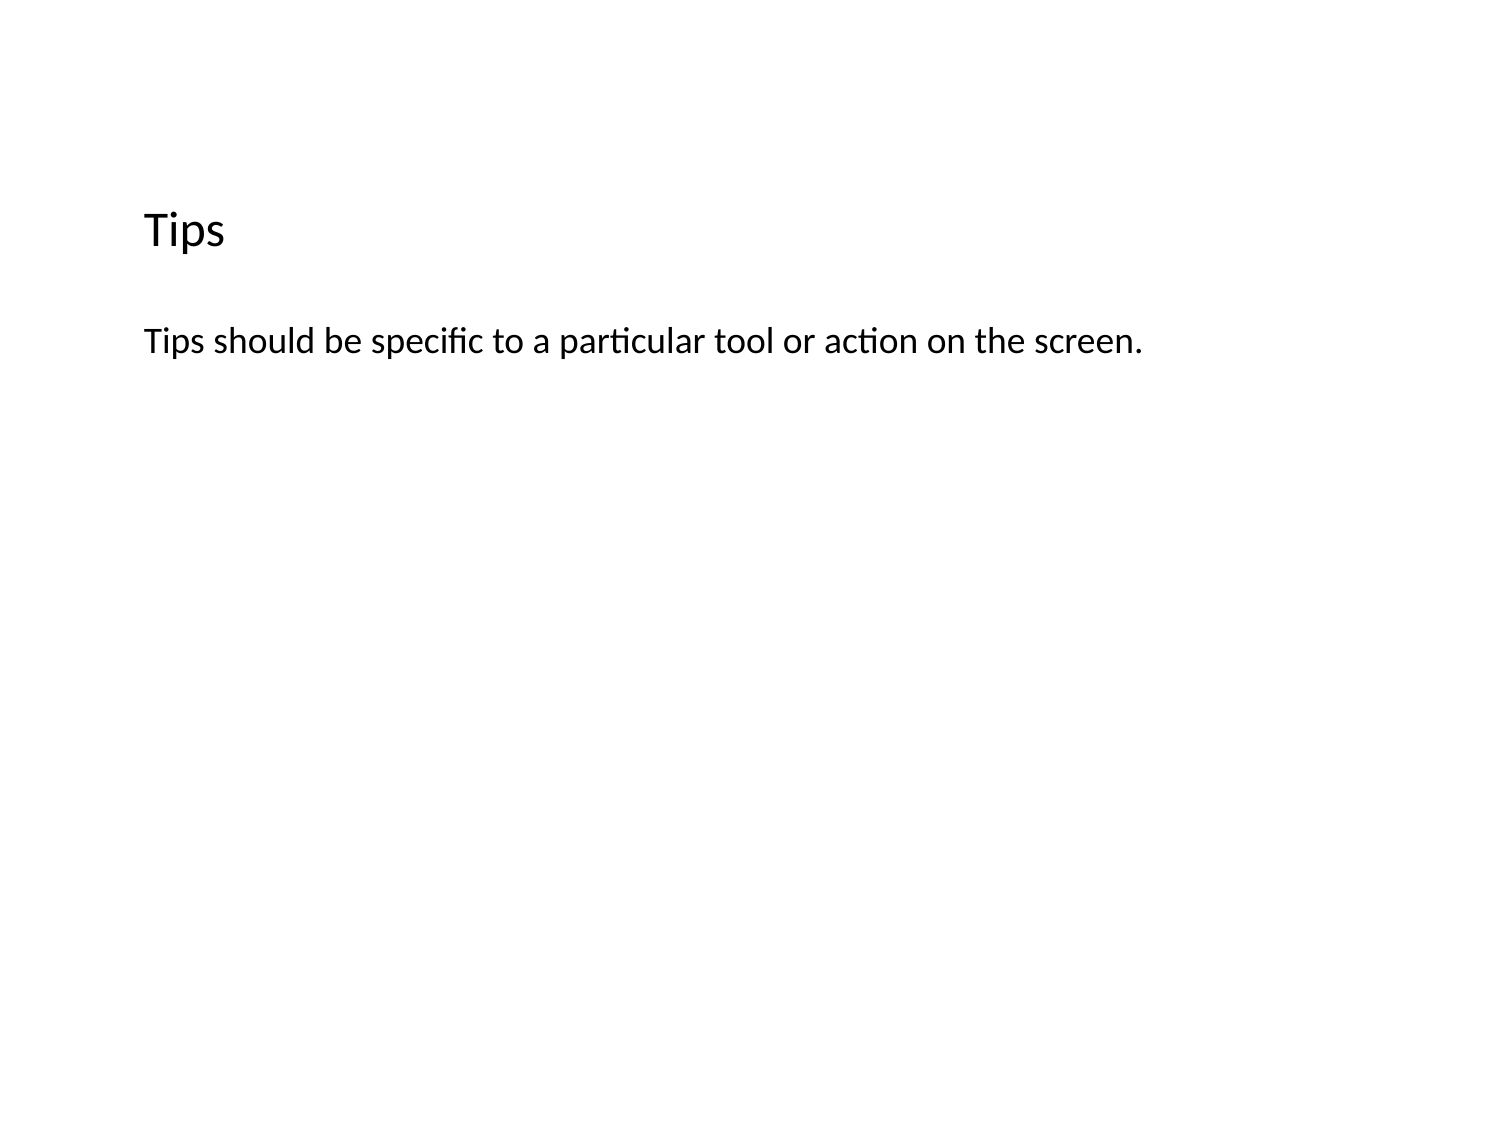

Tips

Tips should be specific to a particular tool or action on the screen.